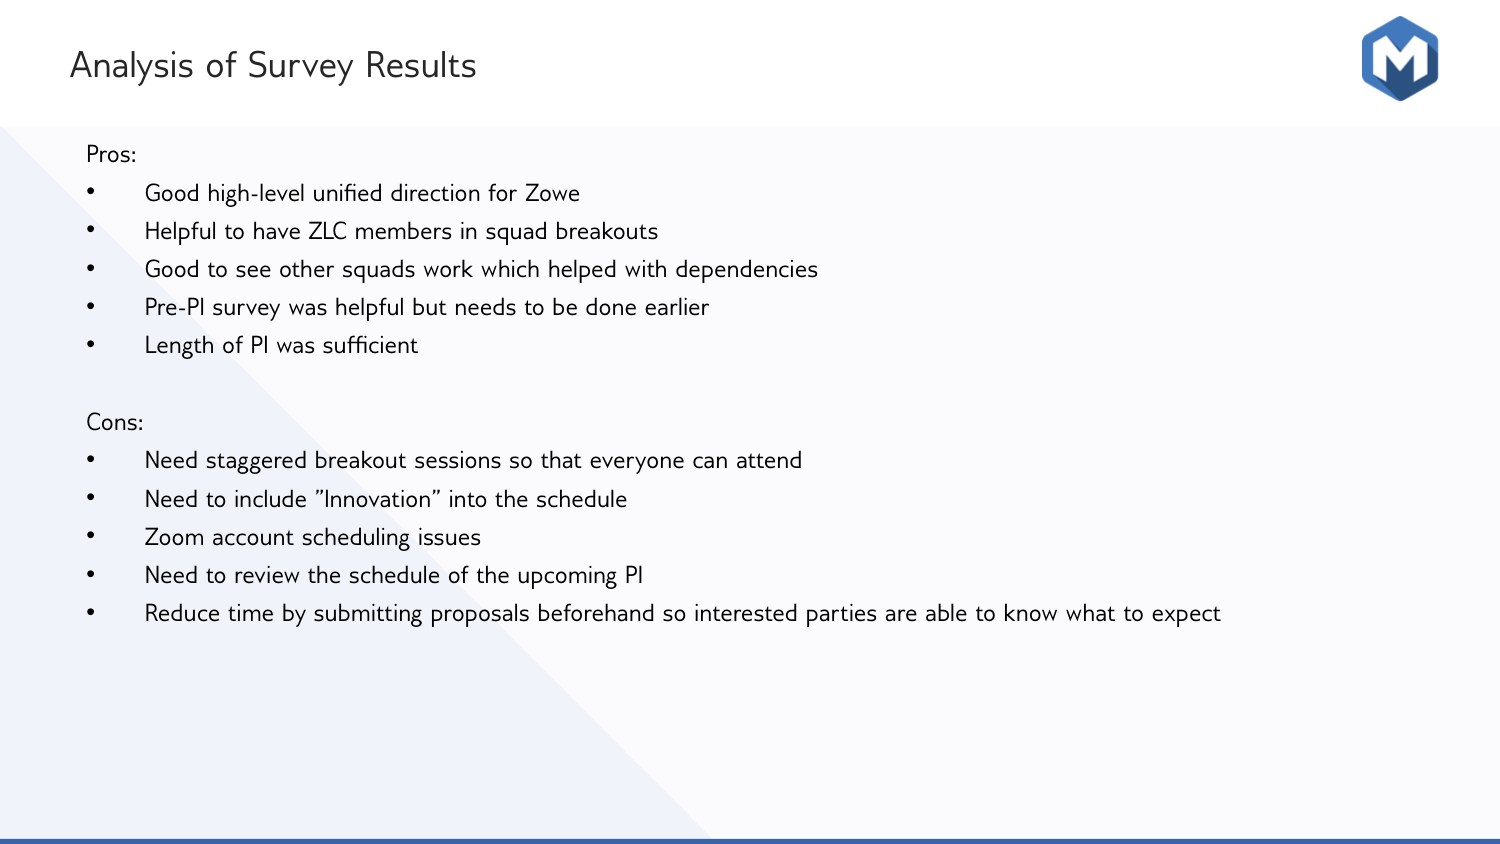

# Analysis of Survey Results
Pros:
Good high-level unified direction for Zowe
Helpful to have ZLC members in squad breakouts
Good to see other squads work which helped with dependencies
Pre-PI survey was helpful but needs to be done earlier
Length of PI was sufficient

Cons:
Need staggered breakout sessions so that everyone can attend
Need to include ”Innovation” into the schedule
Zoom account scheduling issues
Need to review the schedule of the upcoming PI
Reduce time by submitting proposals beforehand so interested parties are able to know what to expect